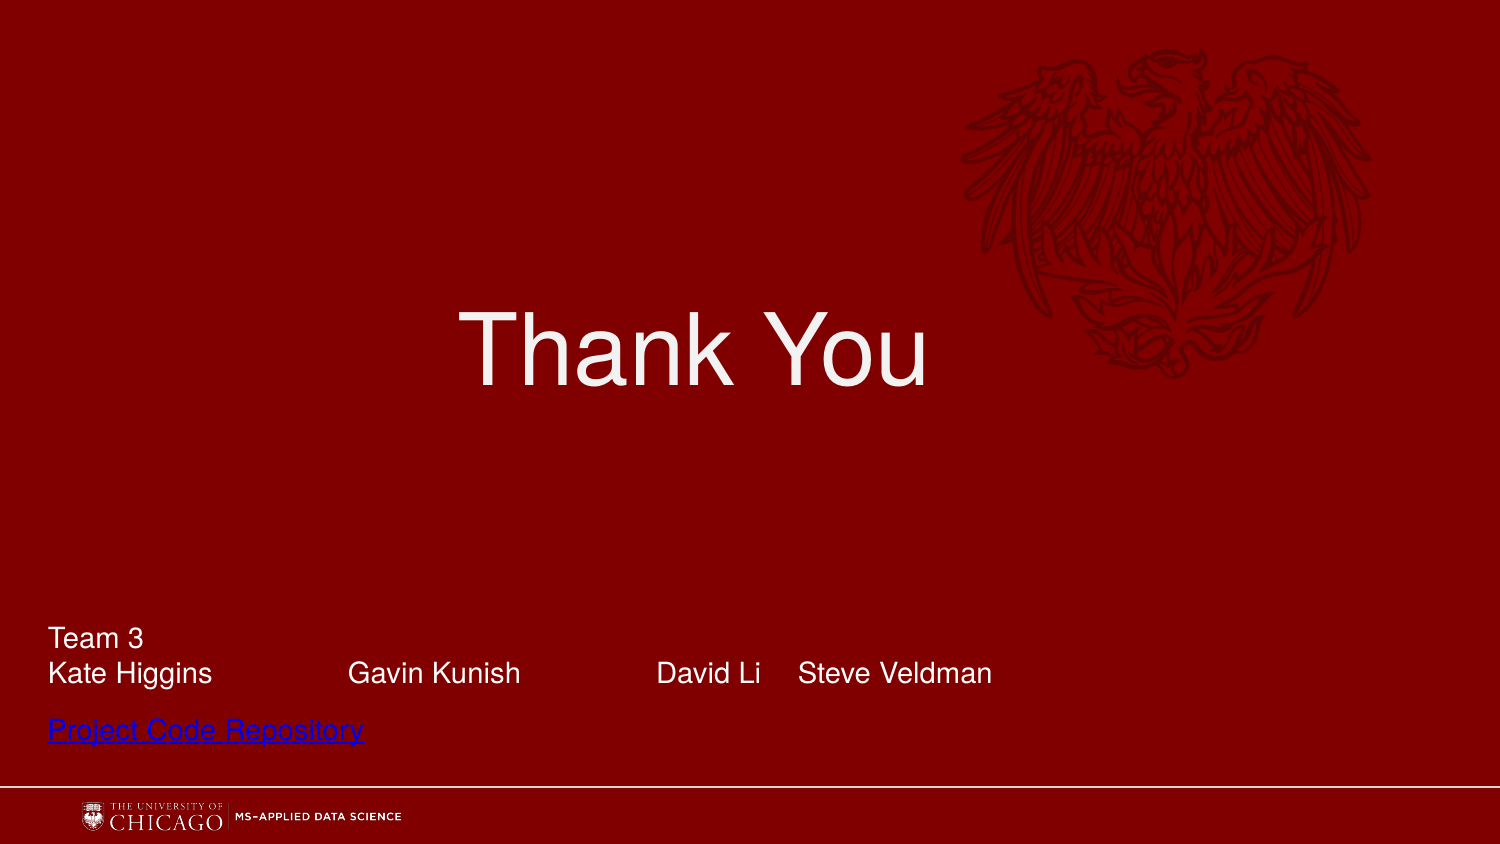

# Thank You

Team 3
Kate Higgins	Gavin Kunish	 David Li	Steve Veldman
Project Code Repository